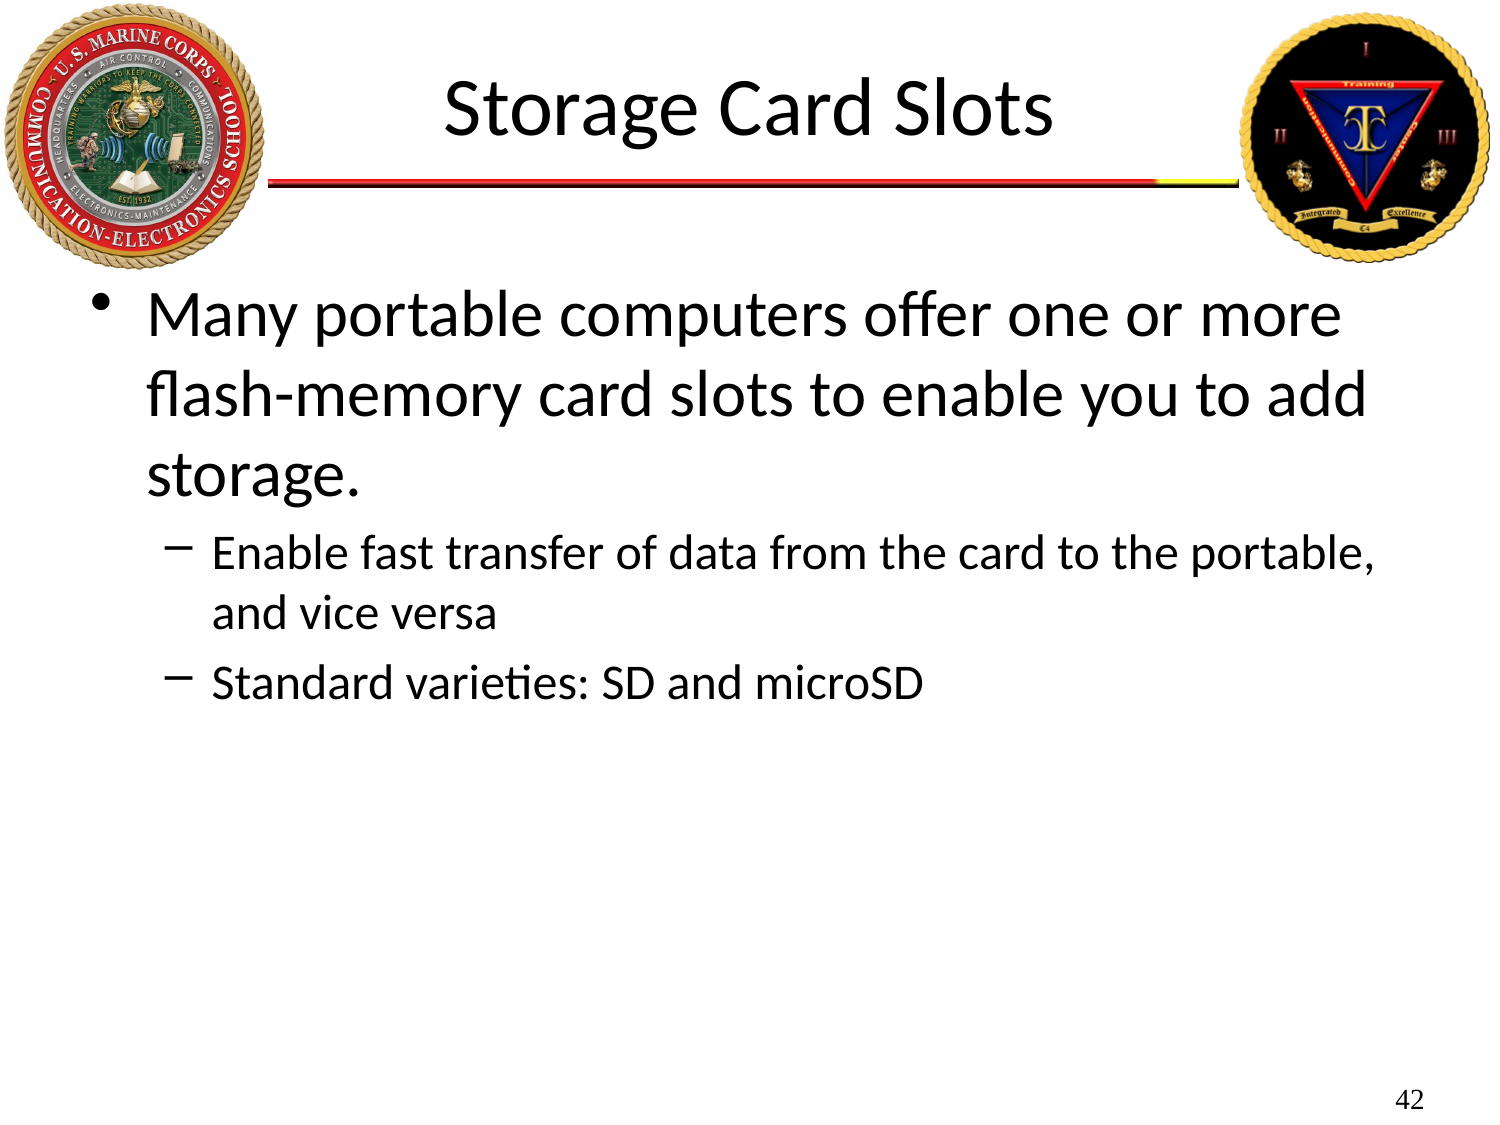

# Storage Card Slots
Many portable computers offer one or more flash-memory card slots to enable you to add storage.
Enable fast transfer of data from the card to the portable, and vice versa
Standard varieties: SD and microSD